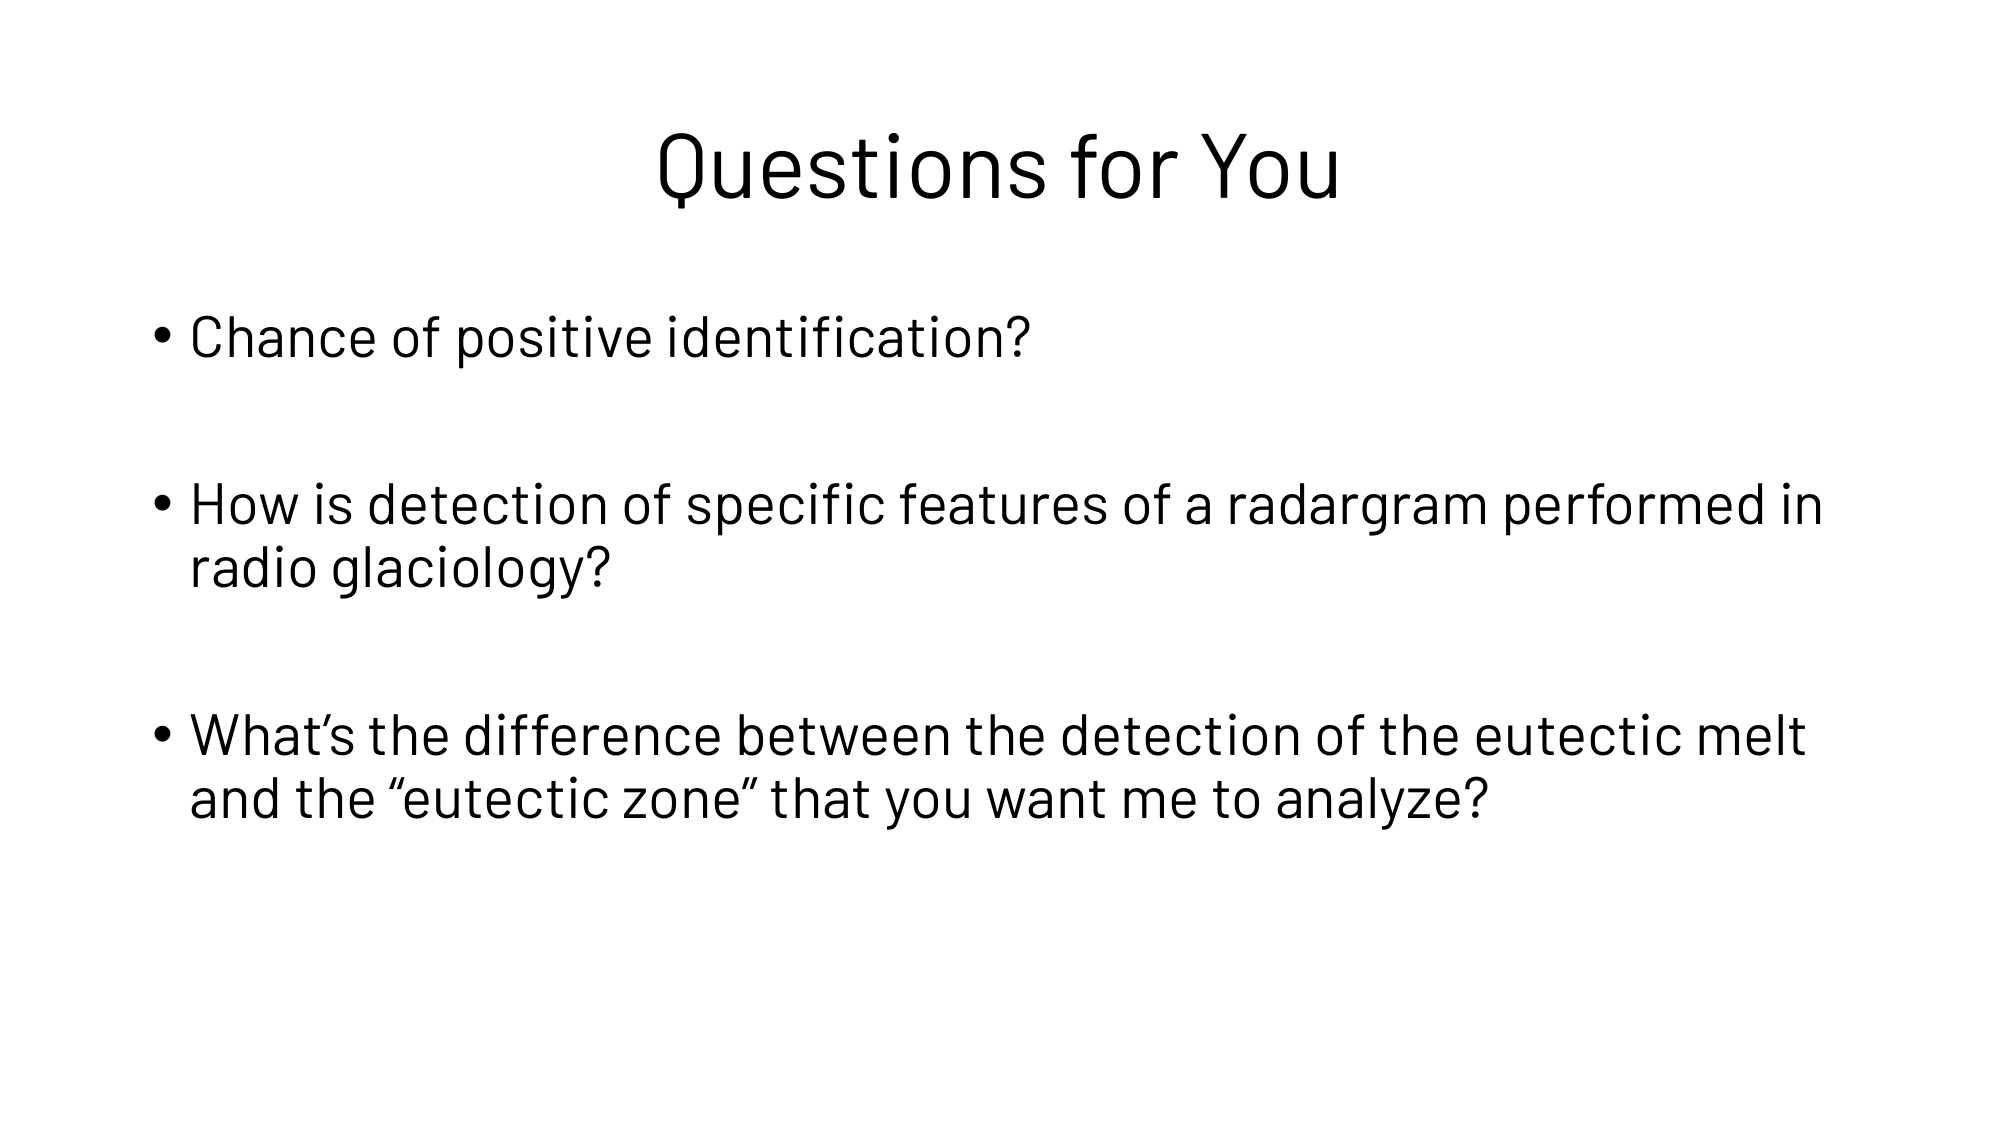

# Questions for You
Chance of positive identification?

How is detection of specific features of a radargram performed in radio glaciology?

What’s the difference between the detection of the eutectic melt and the “eutectic zone” that you want me to analyze?